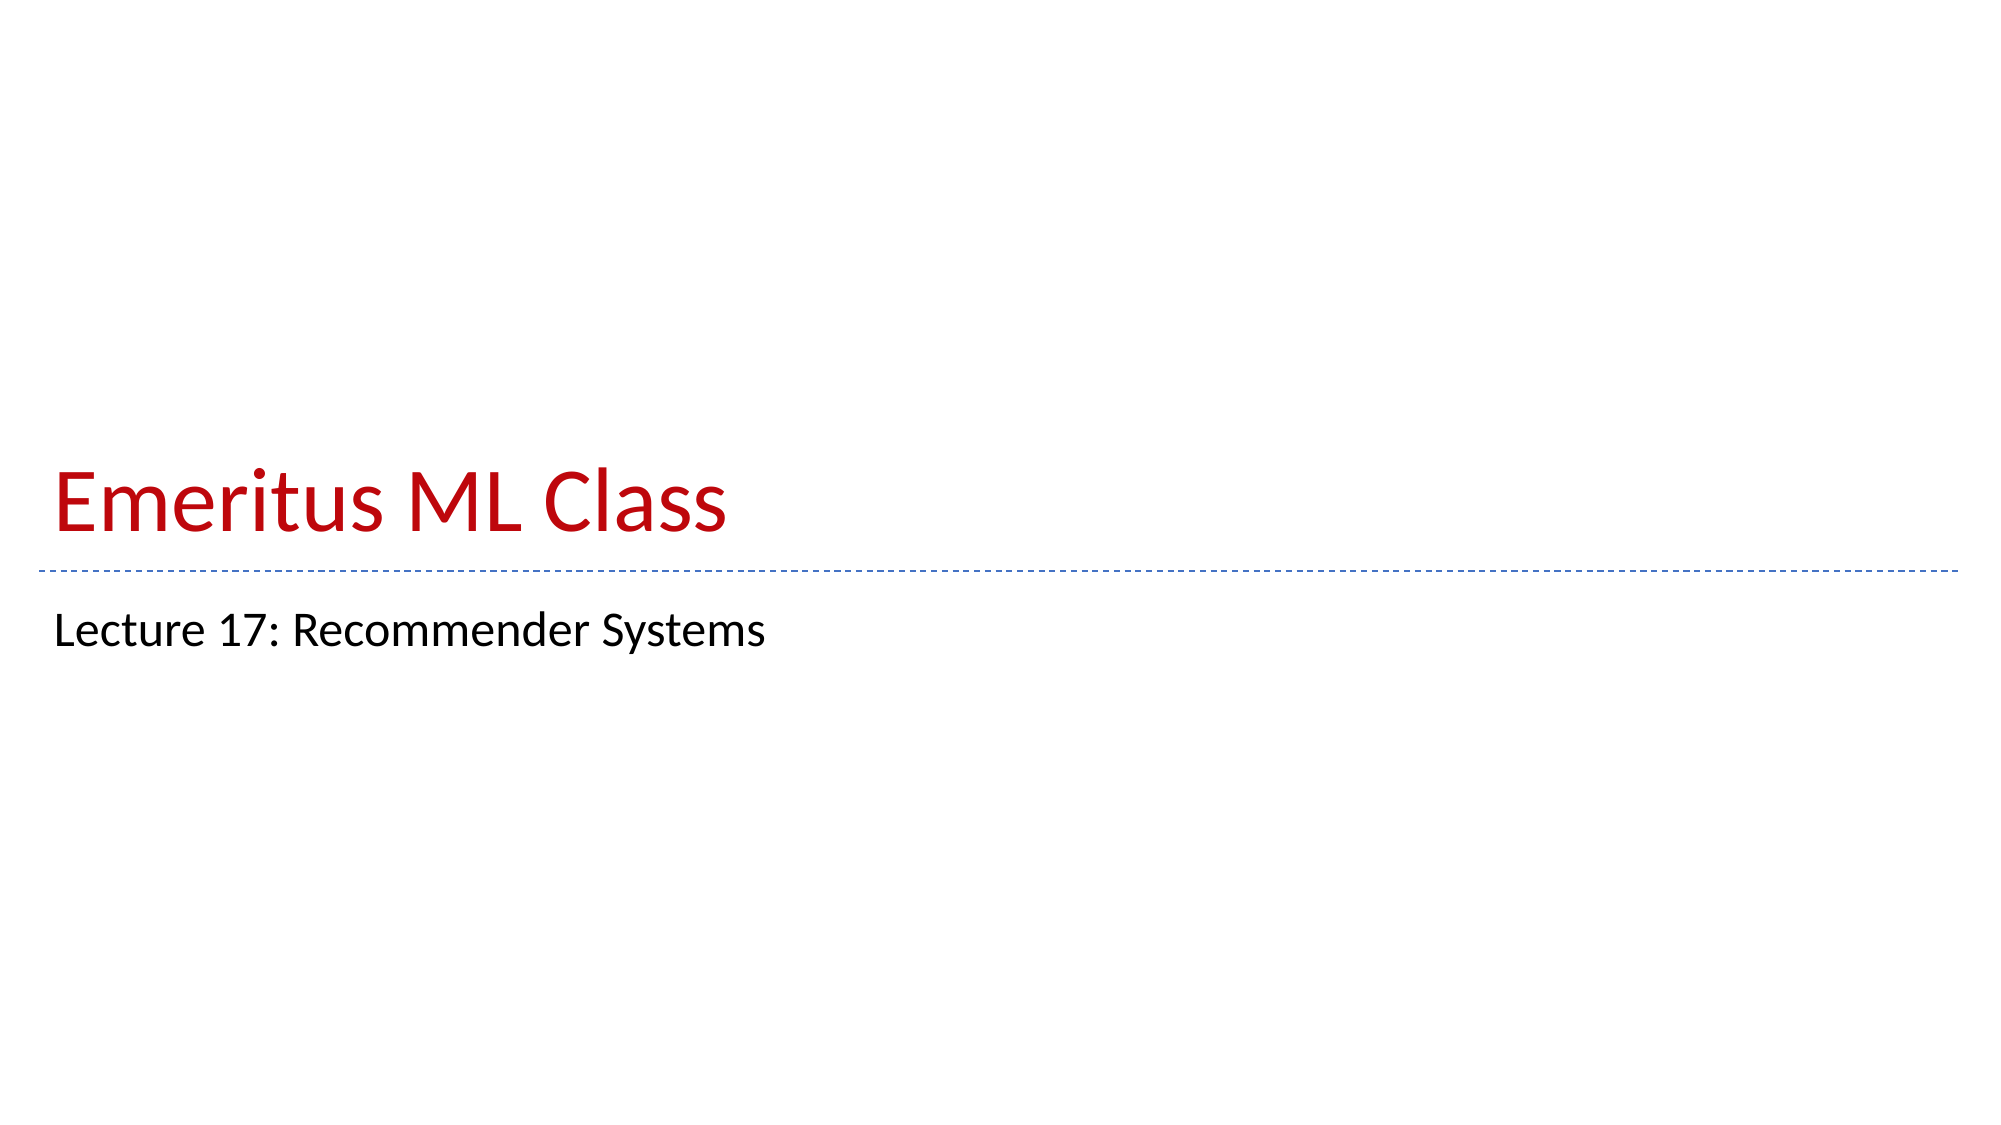

# Emeritus ML Class
Lecture 17: Recommender Systems